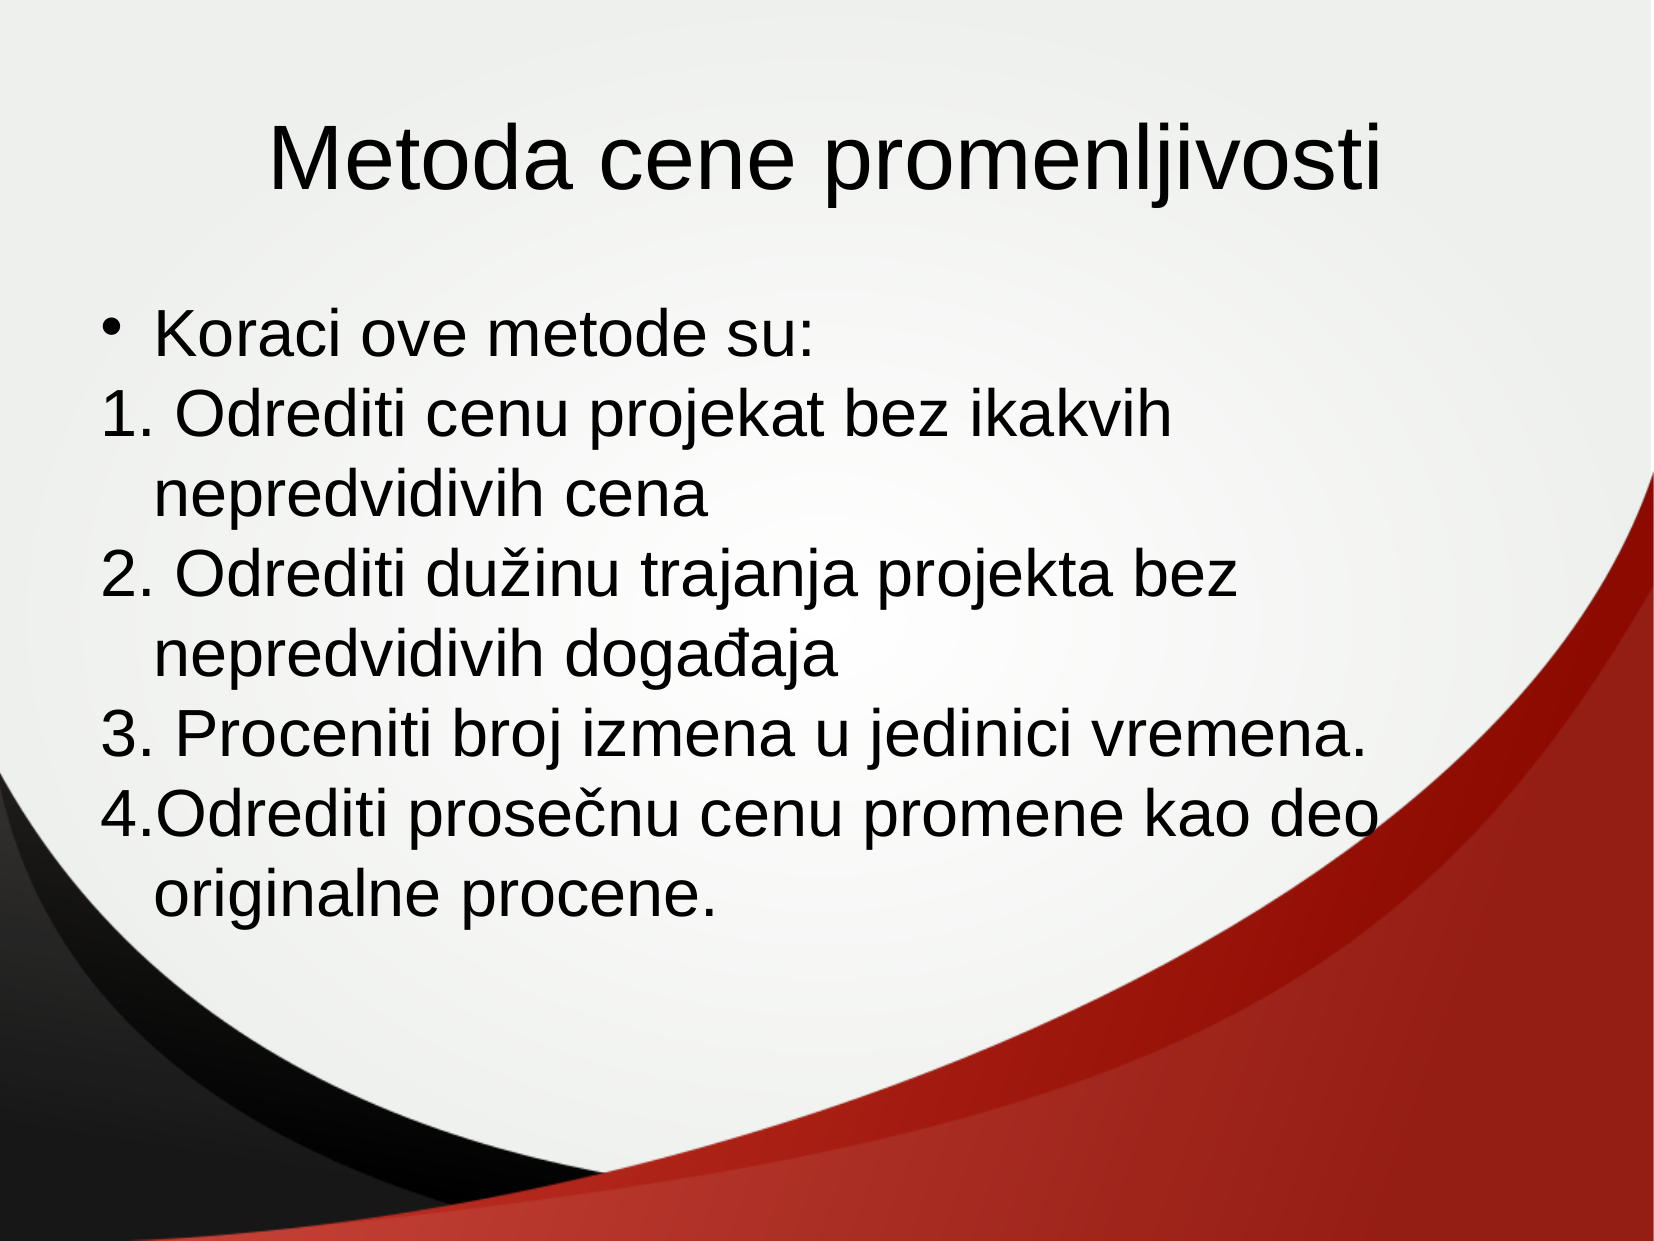

Metoda cene promenljivosti
Koraci ove metode su:
 Odrediti cenu projekat bez ikakvih nepredvidivih cena
 Odrediti dužinu trajanja projekta bez nepredvidivih događaja
 Proceniti broj izmena u jedinici vremena.
Odrediti prosečnu cenu promene kao deo originalne procene.